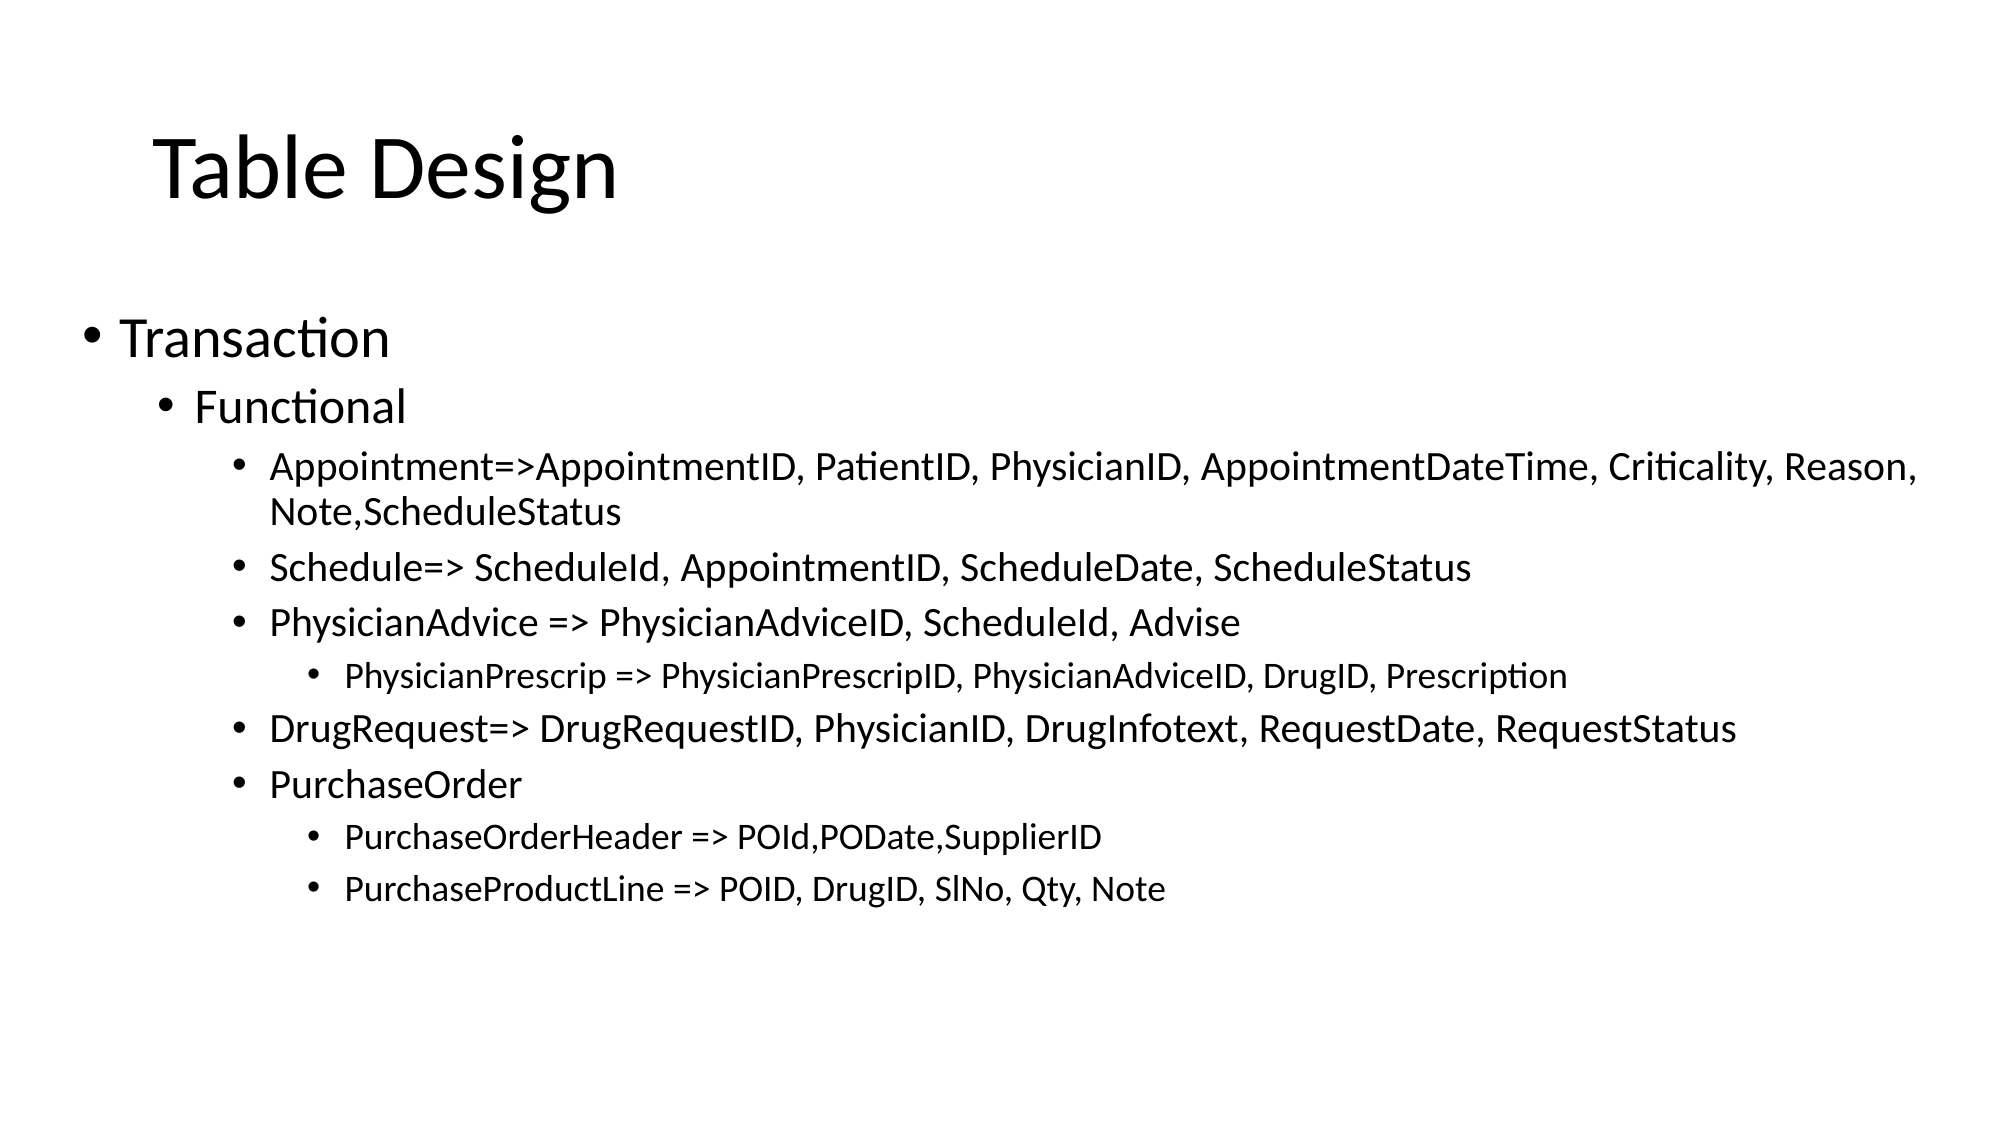

# Table Design
Transaction
Functional
Appointment=>AppointmentID, PatientID, PhysicianID, AppointmentDateTime, Criticality, Reason, Note,ScheduleStatus
Schedule=> ScheduleId, AppointmentID, ScheduleDate, ScheduleStatus
PhysicianAdvice => PhysicianAdviceID, ScheduleId, Advise
PhysicianPrescrip => PhysicianPrescripID, PhysicianAdviceID, DrugID, Prescription
DrugRequest=> DrugRequestID, PhysicianID, DrugInfotext, RequestDate, RequestStatus
PurchaseOrder
PurchaseOrderHeader => POId,PODate,SupplierID
PurchaseProductLine => POID, DrugID, SlNo, Qty, Note